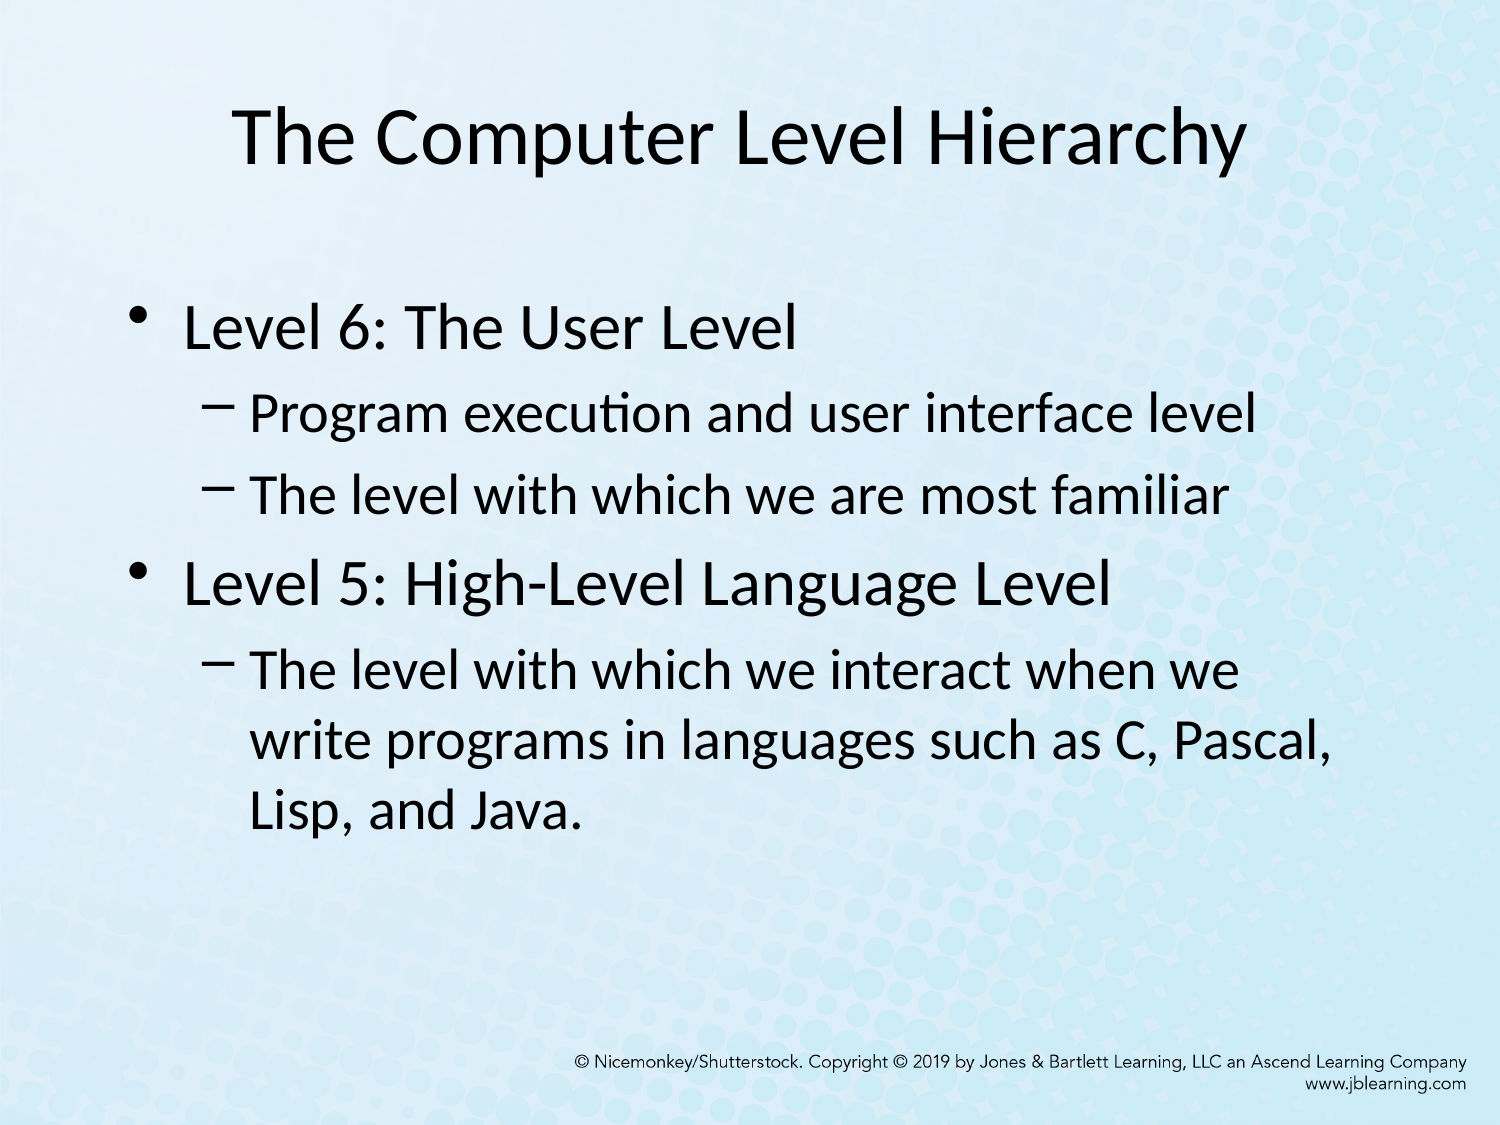

# The Computer Level Hierarchy
Level 6: The User Level
Program execution and user interface level
The level with which we are most familiar
Level 5: High-Level Language Level
The level with which we interact when we write programs in languages such as C, Pascal, Lisp, and Java.